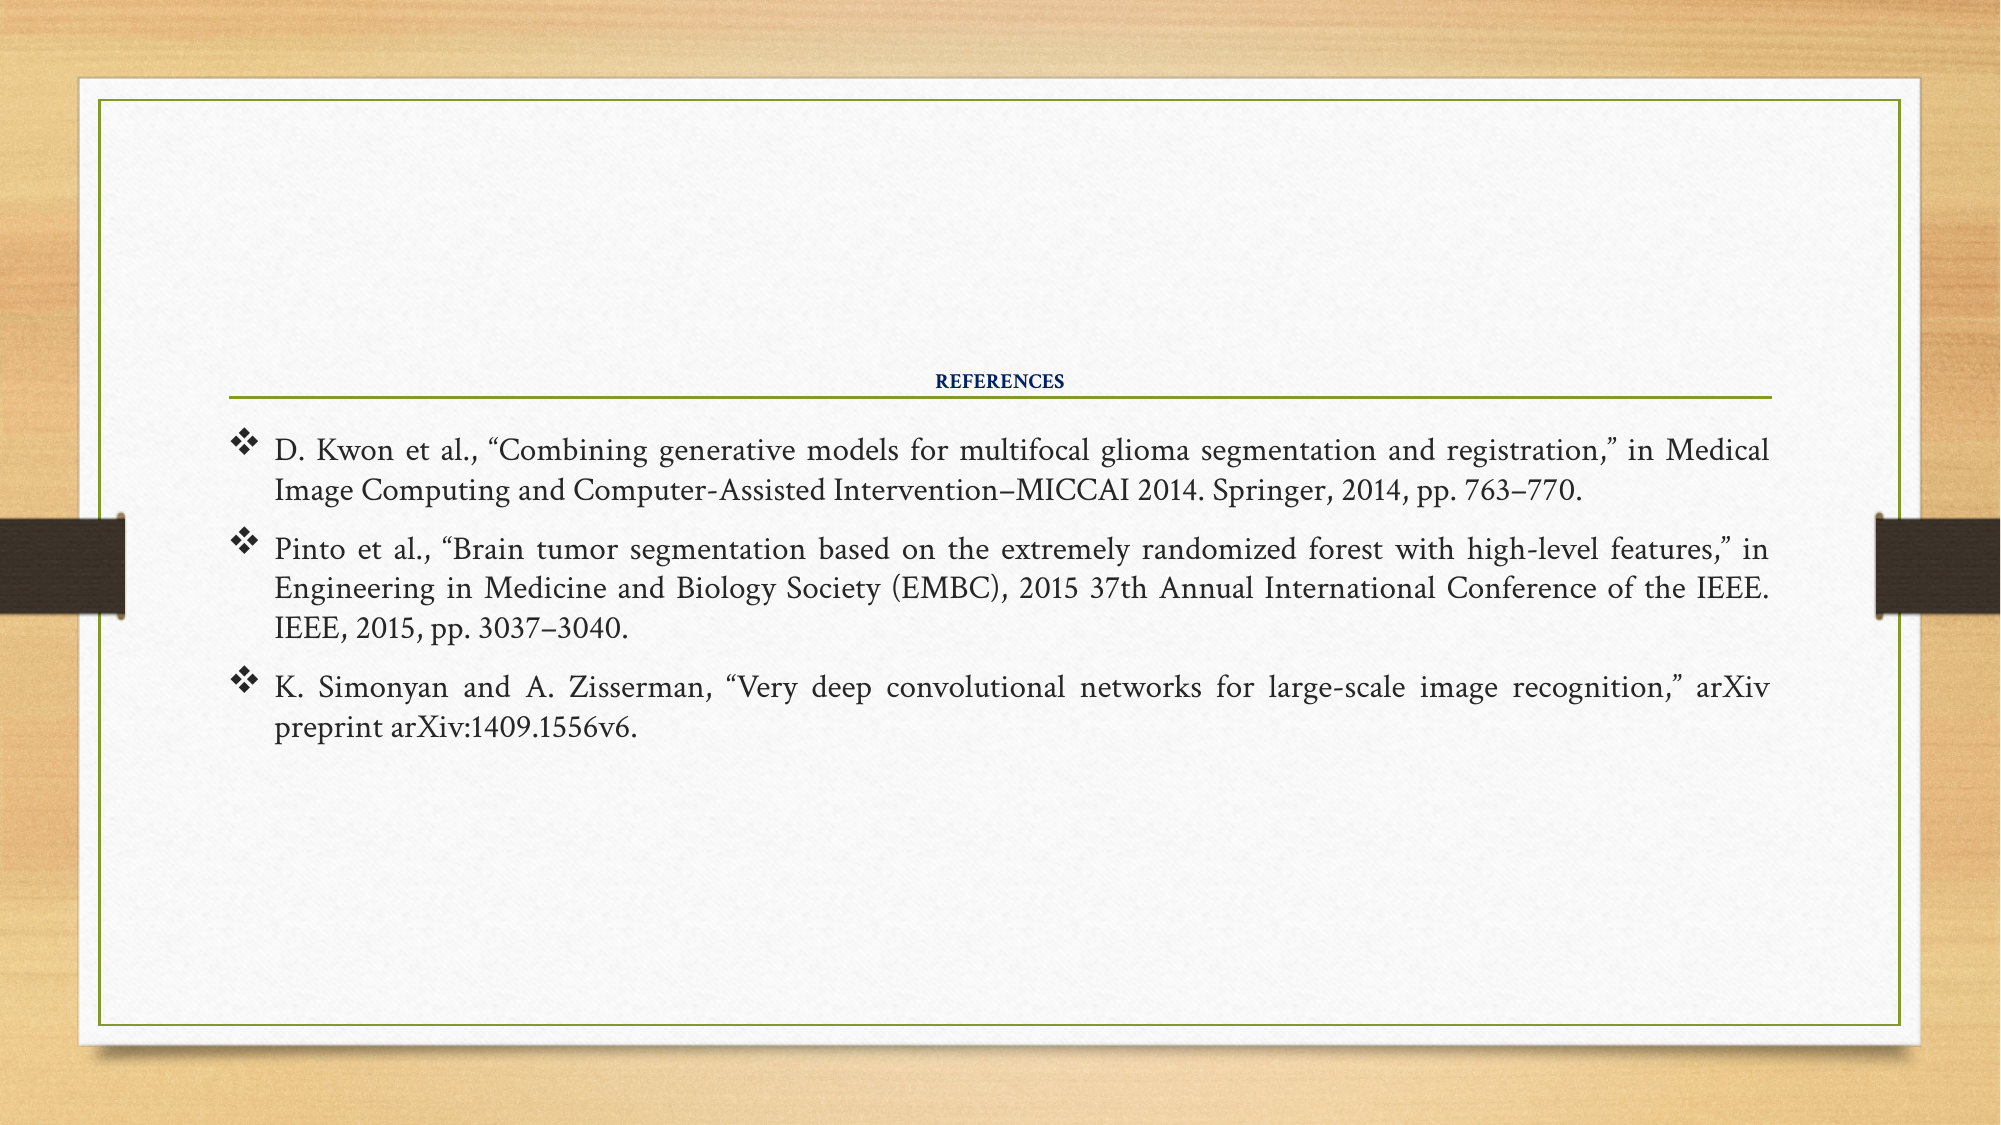

# REFERENCES
D. Kwon et al., “Combining generative models for multifocal glioma segmentation and registration,” in Medical Image Computing and Computer-Assisted Intervention–MICCAI 2014. Springer, 2014, pp. 763–770.
Pinto et al., “Brain tumor segmentation based on the extremely randomized forest with high-level features,” in Engineering in Medicine and Biology Society (EMBC), 2015 37th Annual International Conference of the IEEE. IEEE, 2015, pp. 3037–3040.
K. Simonyan and A. Zisserman, “Very deep convolutional networks for large-scale image recognition,” arXiv preprint arXiv:1409.1556v6.